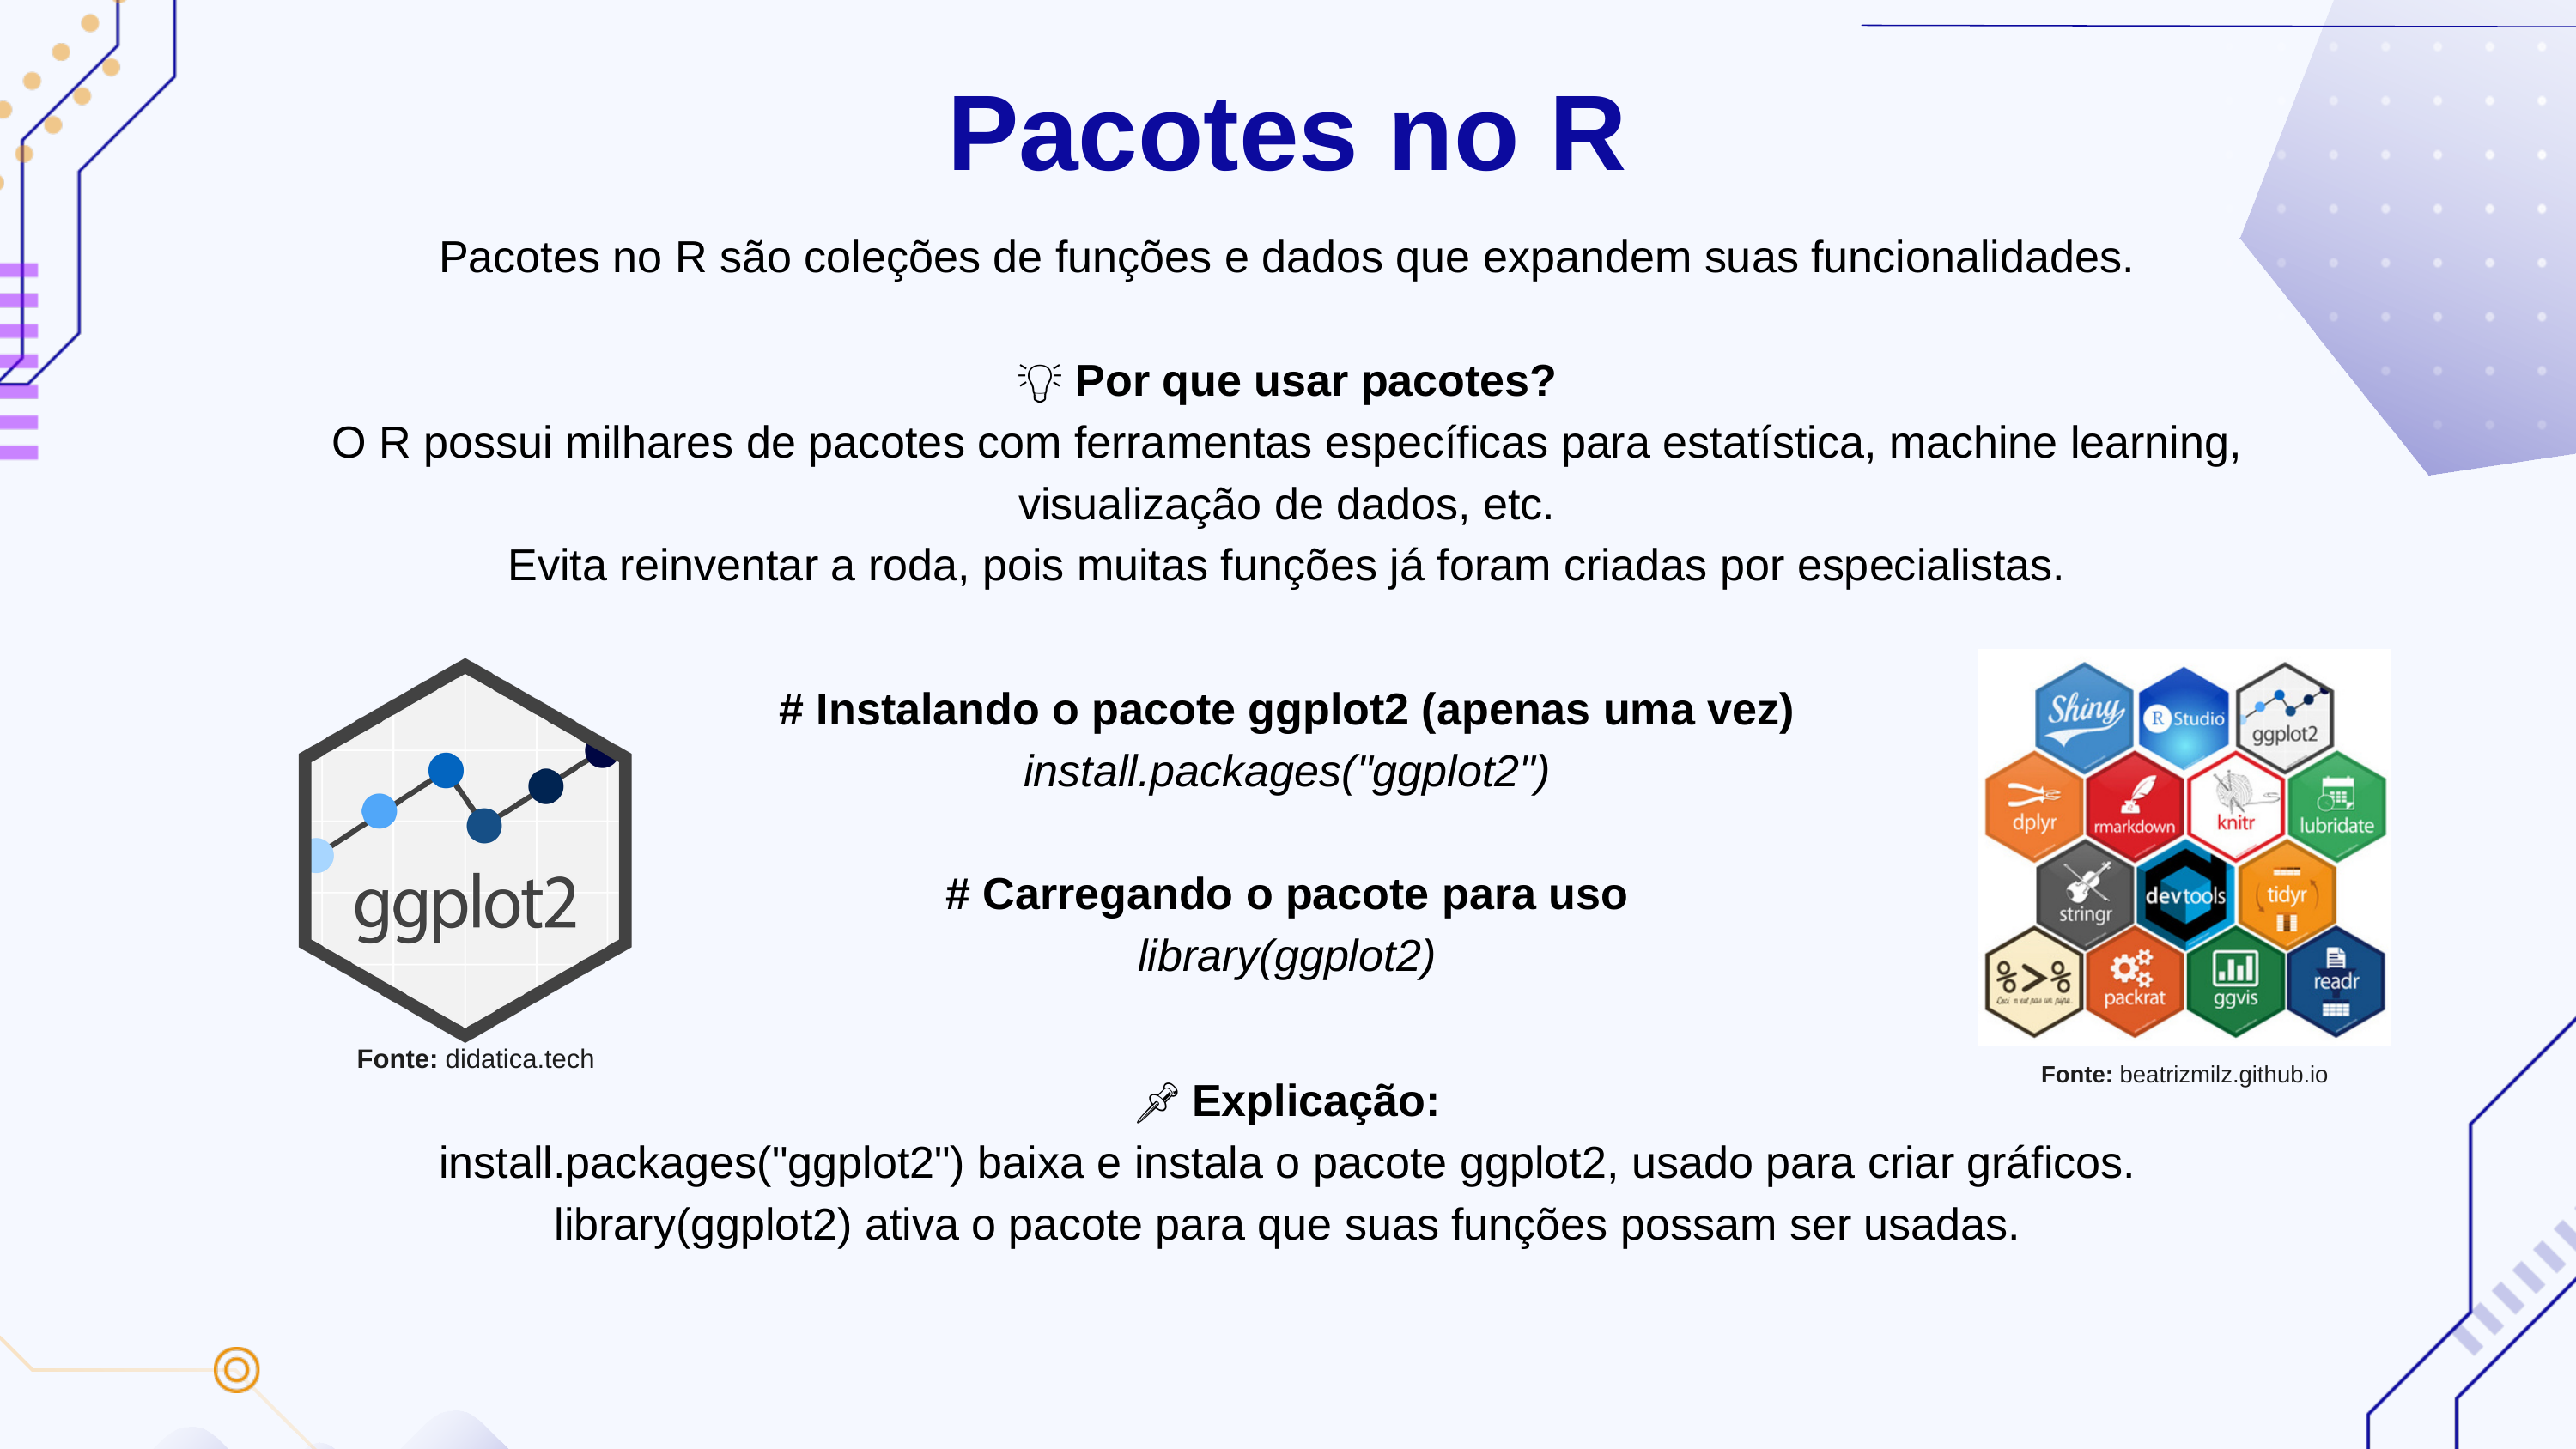

Pacotes no R
Pacotes no R são coleções de funções e dados que expandem suas funcionalidades.

💡 Por que usar pacotes?
O R possui milhares de pacotes com ferramentas específicas para estatística, machine learning, visualização de dados, etc.
Evita reinventar a roda, pois muitas funções já foram criadas por especialistas.

# Instalando o pacote ggplot2 (apenas uma vez)
install.packages("ggplot2")

# Carregando o pacote para uso
library(ggplot2)

Fonte: didatica.tech
Fonte: beatrizmilz.github.io
📌 Explicação:
install.packages("ggplot2") baixa e instala o pacote ggplot2, usado para criar gráficos.
library(ggplot2) ativa o pacote para que suas funções possam ser usadas.